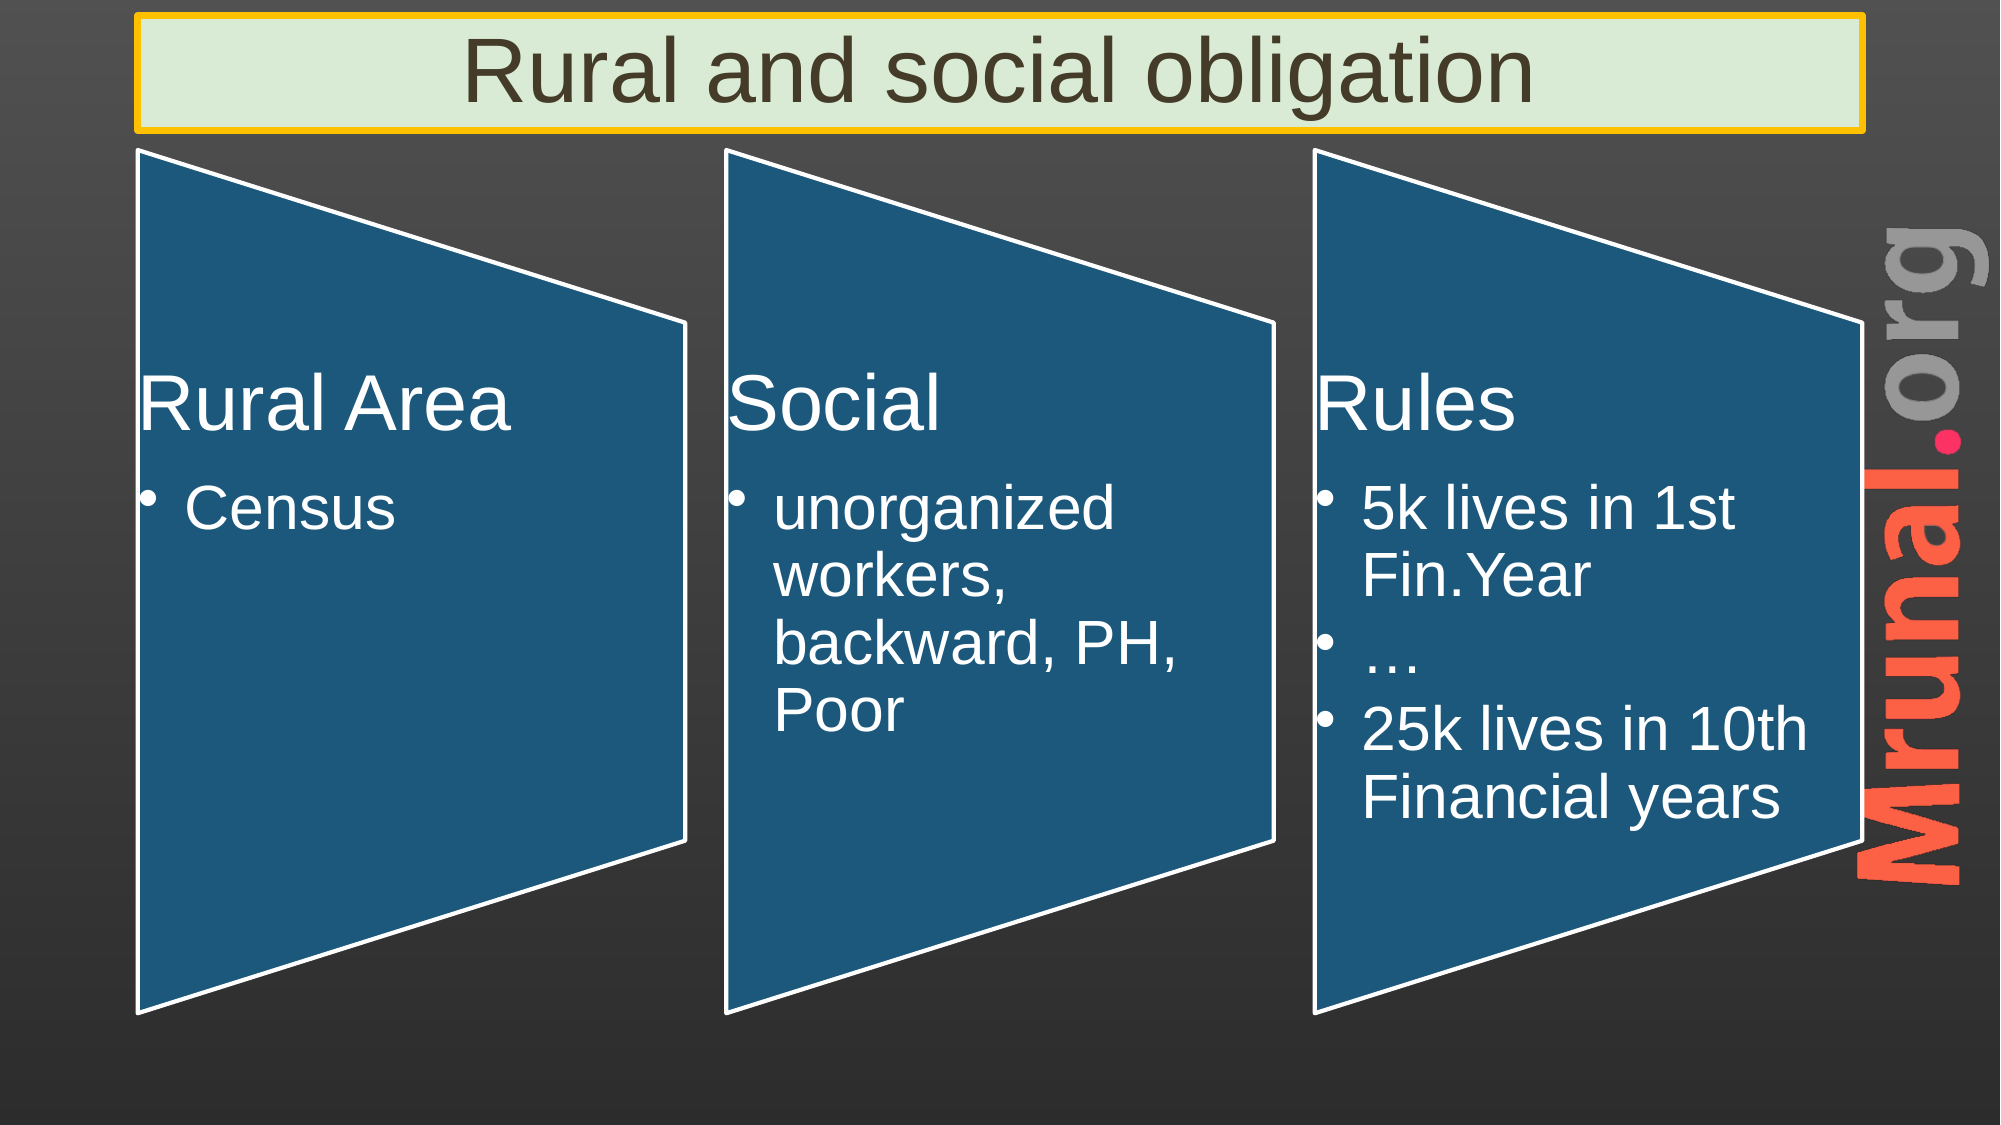

# Rural and social obligation
Rural Area
Census
Social
unorganized workers, backward, PH, Poor
Rules
5k lives in 1st Fin.Year
…
25k lives in 10th Financial years